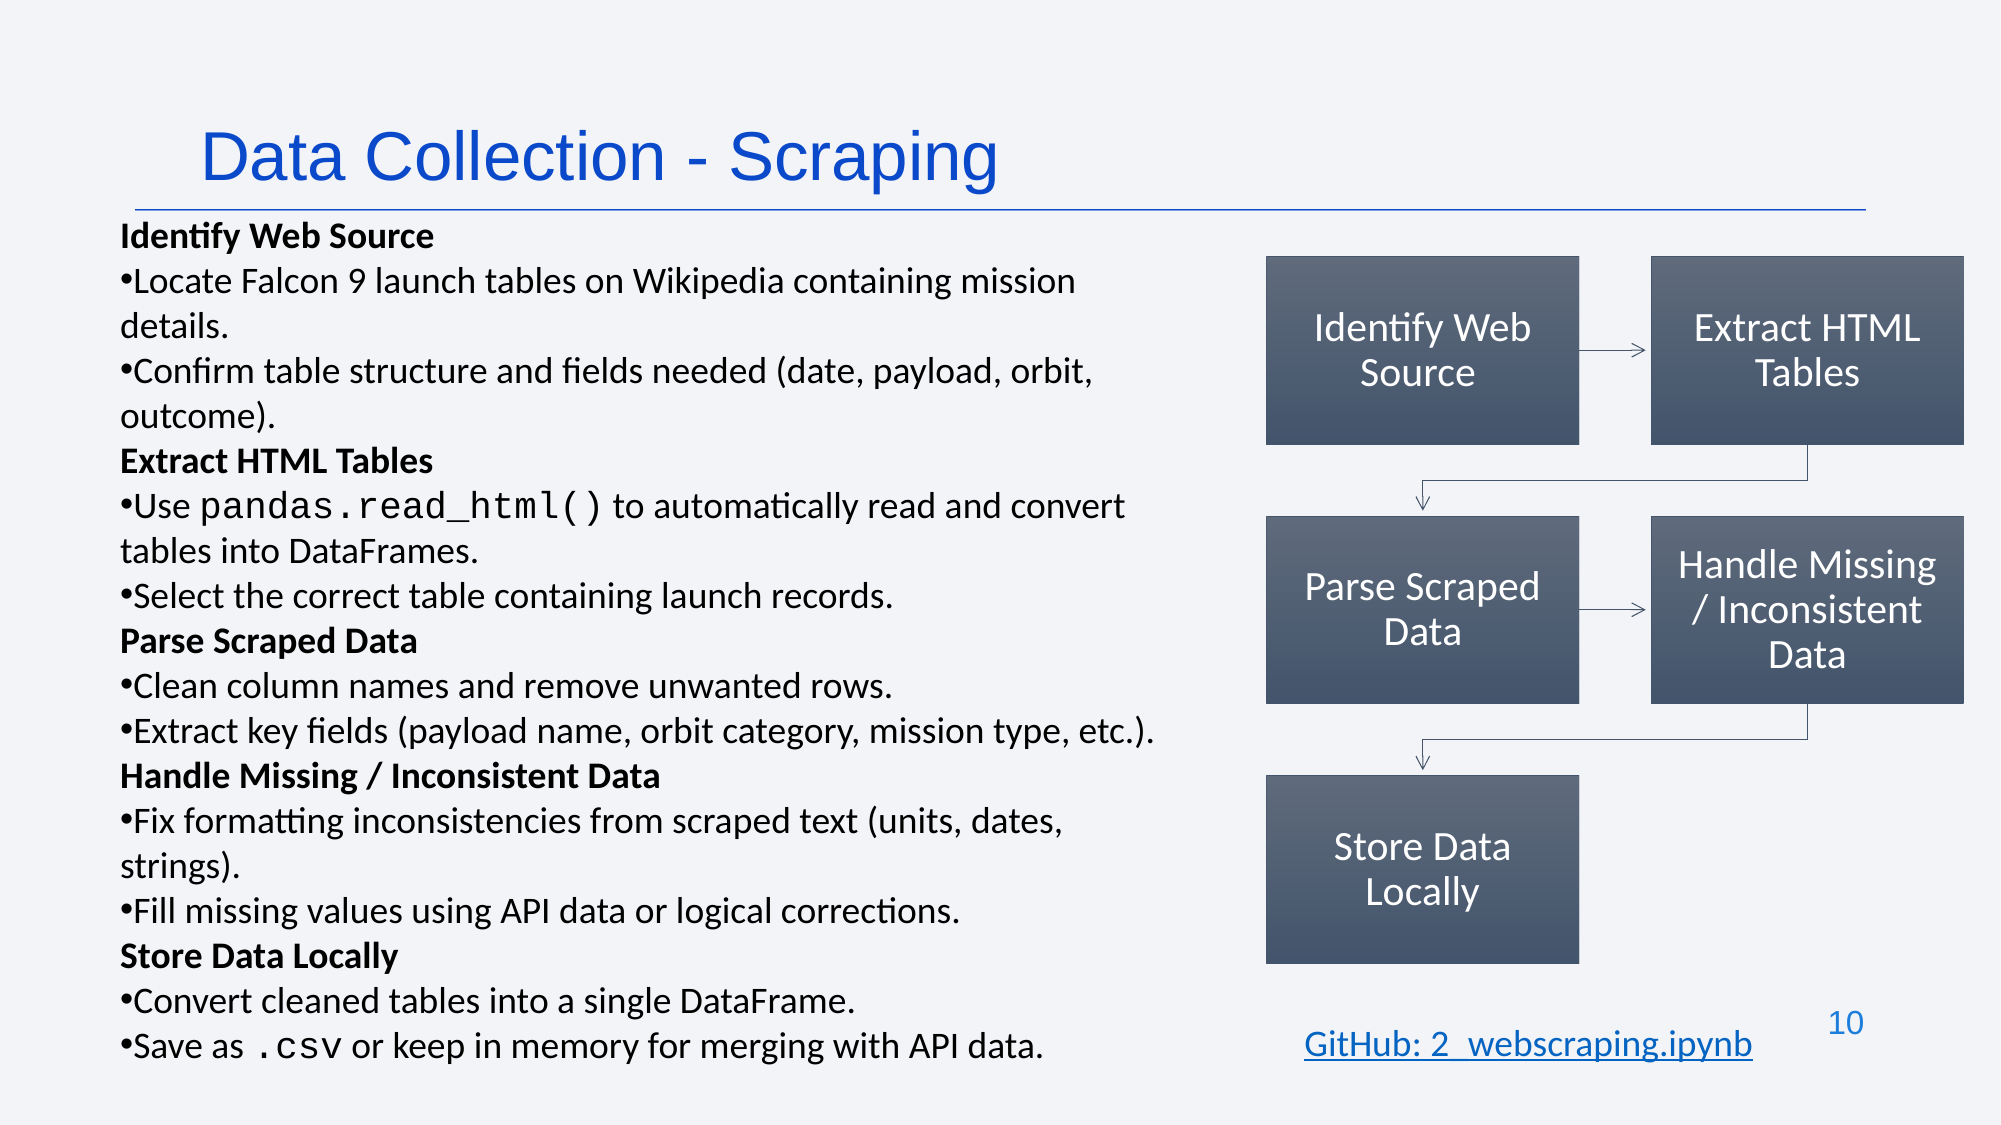

Data Collection - Scraping
Identify Web Source
Locate Falcon 9 launch tables on Wikipedia containing mission details.
Confirm table structure and fields needed (date, payload, orbit, outcome).
Extract HTML Tables
Use pandas.read_html() to automatically read and convert tables into DataFrames.
Select the correct table containing launch records.
Parse Scraped Data
Clean column names and remove unwanted rows.
Extract key fields (payload name, orbit category, mission type, etc.).
Handle Missing / Inconsistent Data
Fix formatting inconsistencies from scraped text (units, dates, strings).
Fill missing values using API data or logical corrections.
Store Data Locally
Convert cleaned tables into a single DataFrame.
Save as .csv or keep in memory for merging with API data.

Identify Web Source

Extract HTML Tables

Parse Scraped Data

Handle Missing / Inconsistent Data
Store Data Locally
10
GitHub: 2_webscraping.ipynb